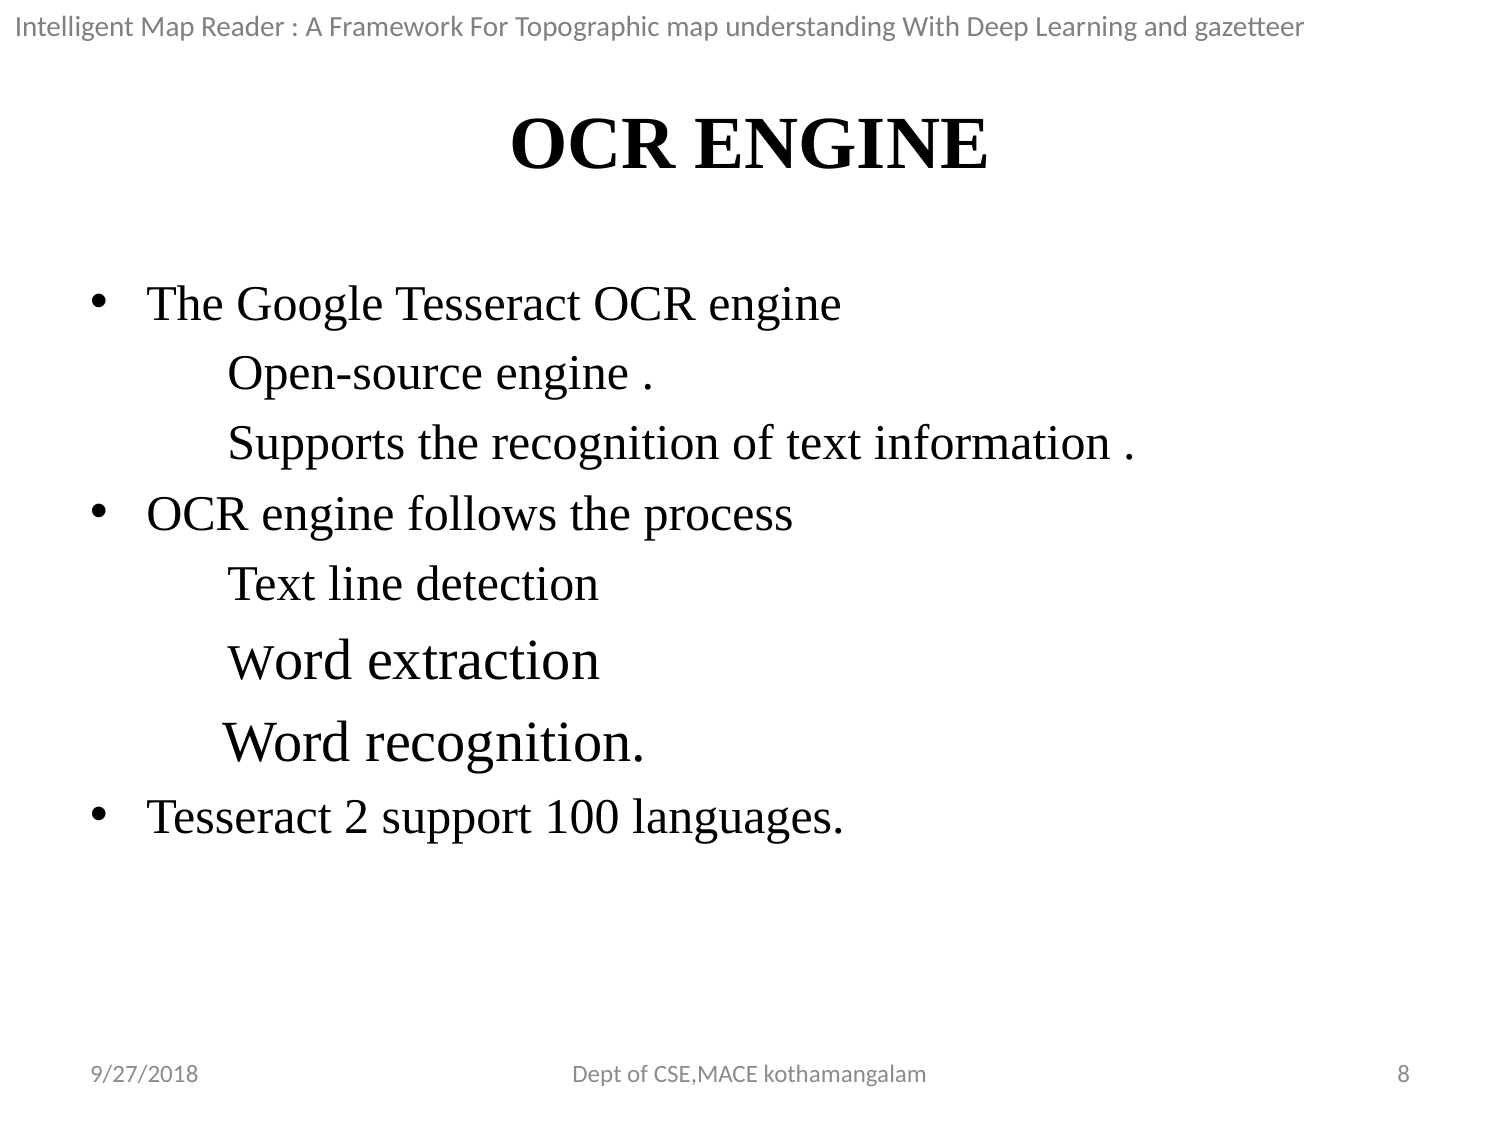

Intelligent Map Reader : A Framework For Topographic map understanding With Deep Learning and gazetteer

# OCR ENGINE
The Google Tesseract OCR engine
     Open-source engine .
     Supports the recognition of text information .
OCR engine follows the process
     Text line detection
     Word extraction
    Word recognition.
Tesseract 2 support 100 languages.

9/27/2018
Dept of CSE,MACE kothamangalam
8